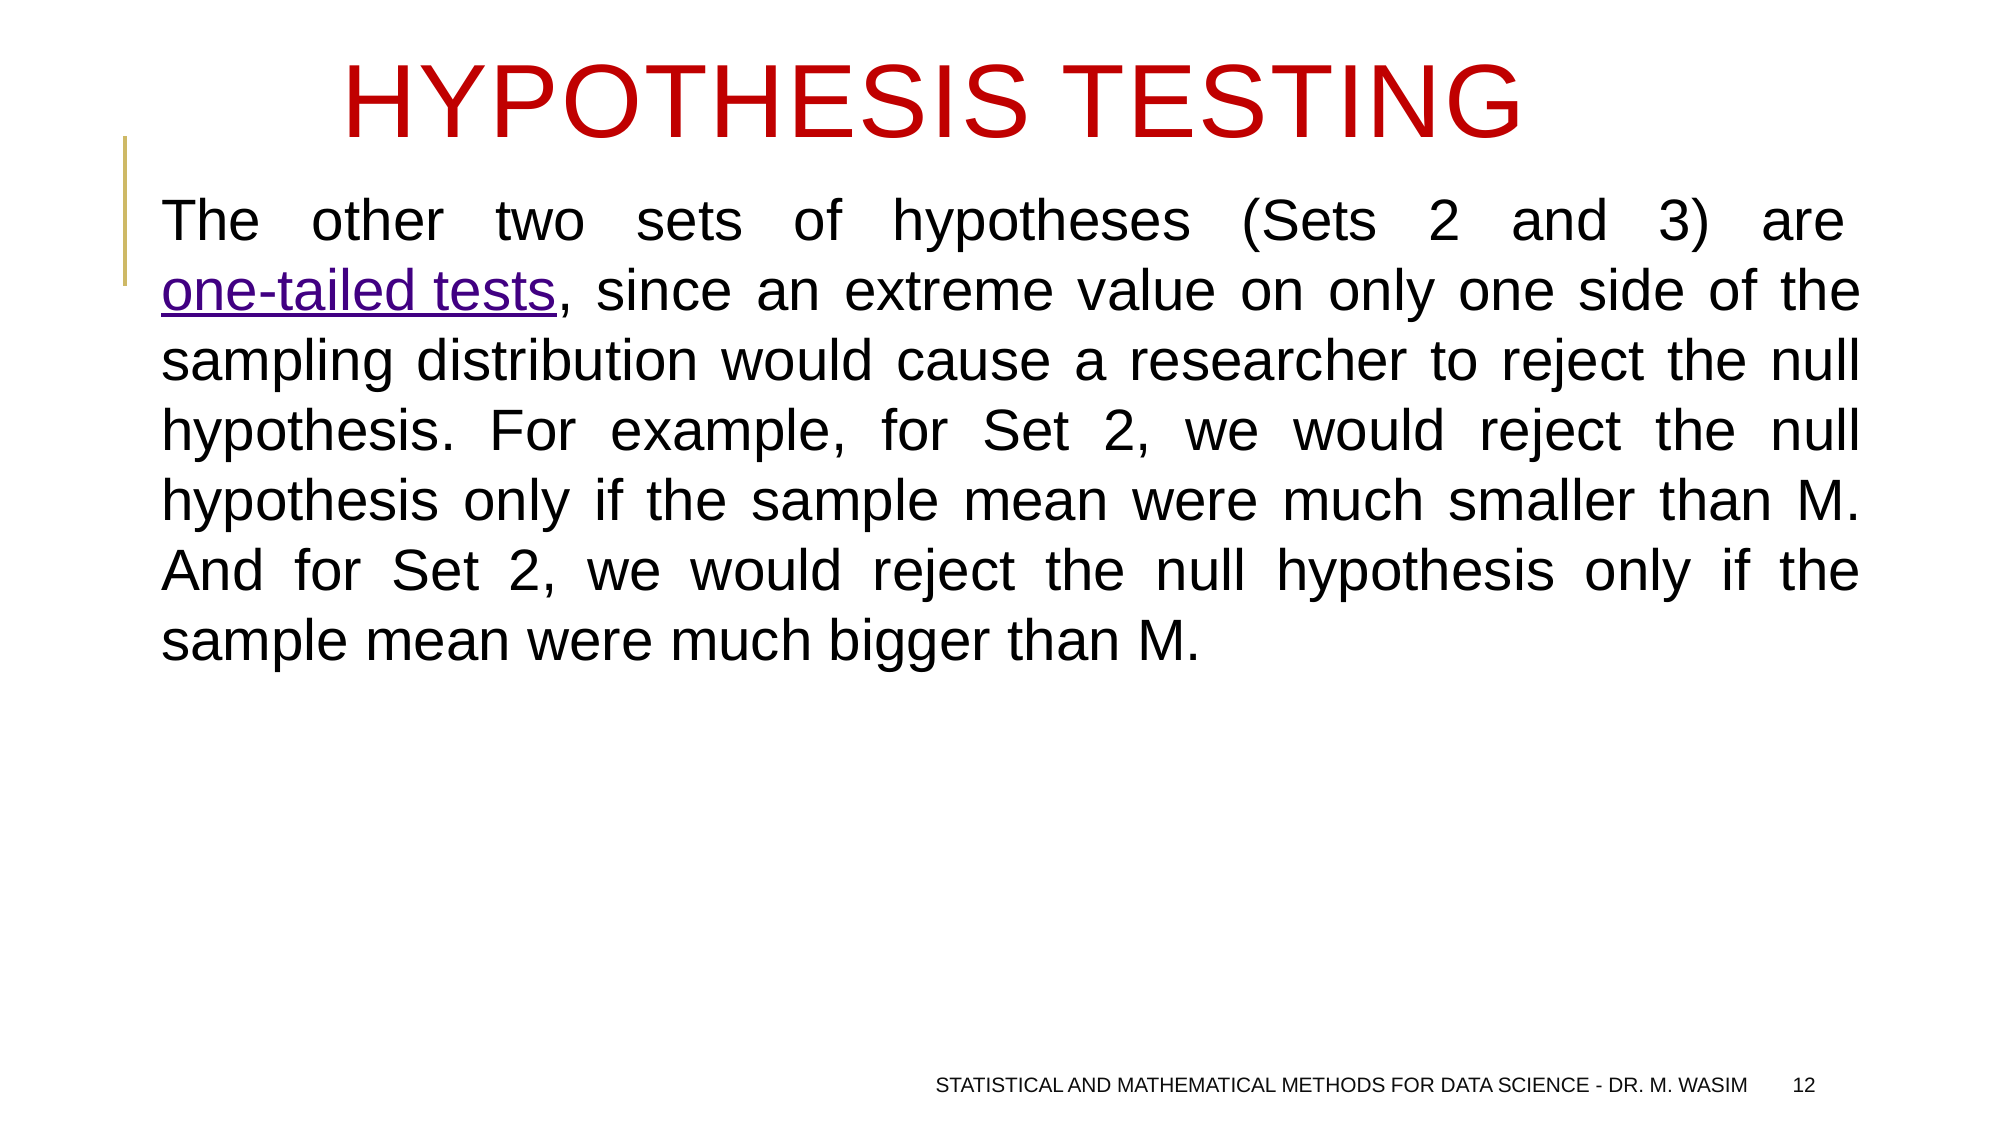

Hypothesis testing
The other two sets of hypotheses (Sets 2 and 3) are one-tailed tests, since an extreme value on only one side of the sampling distribution would cause a researcher to reject the null hypothesis. For example, for Set 2, we would reject the null hypothesis only if the sample mean were much smaller than M. And for Set 2, we would reject the null hypothesis only if the sample mean were much bigger than M.

 Statistical and mathematical methods for data science - DR. M. Wasim
12